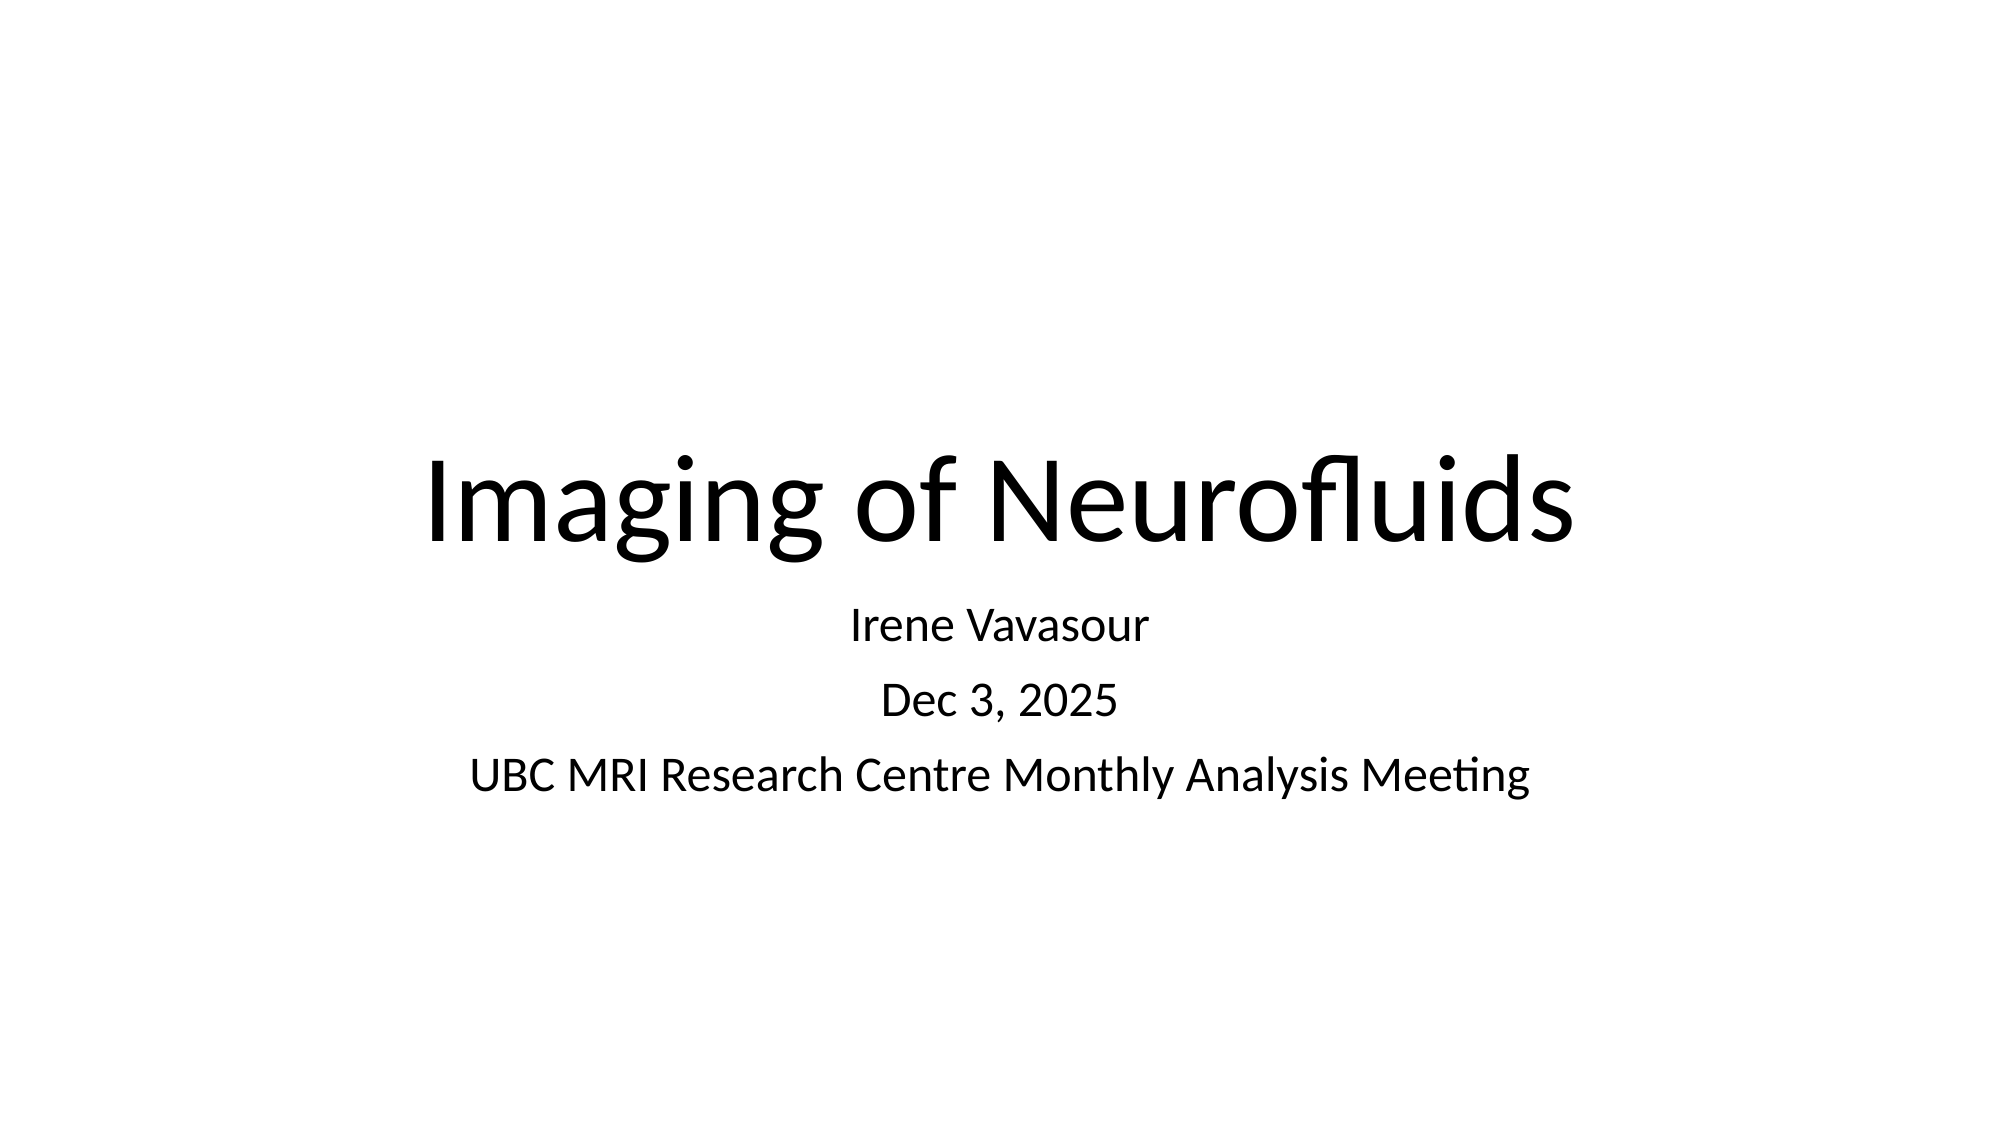

# Imaging of Neurofluids
Irene Vavasour
Dec 3, 2025
UBC MRI Research Centre Monthly Analysis Meeting